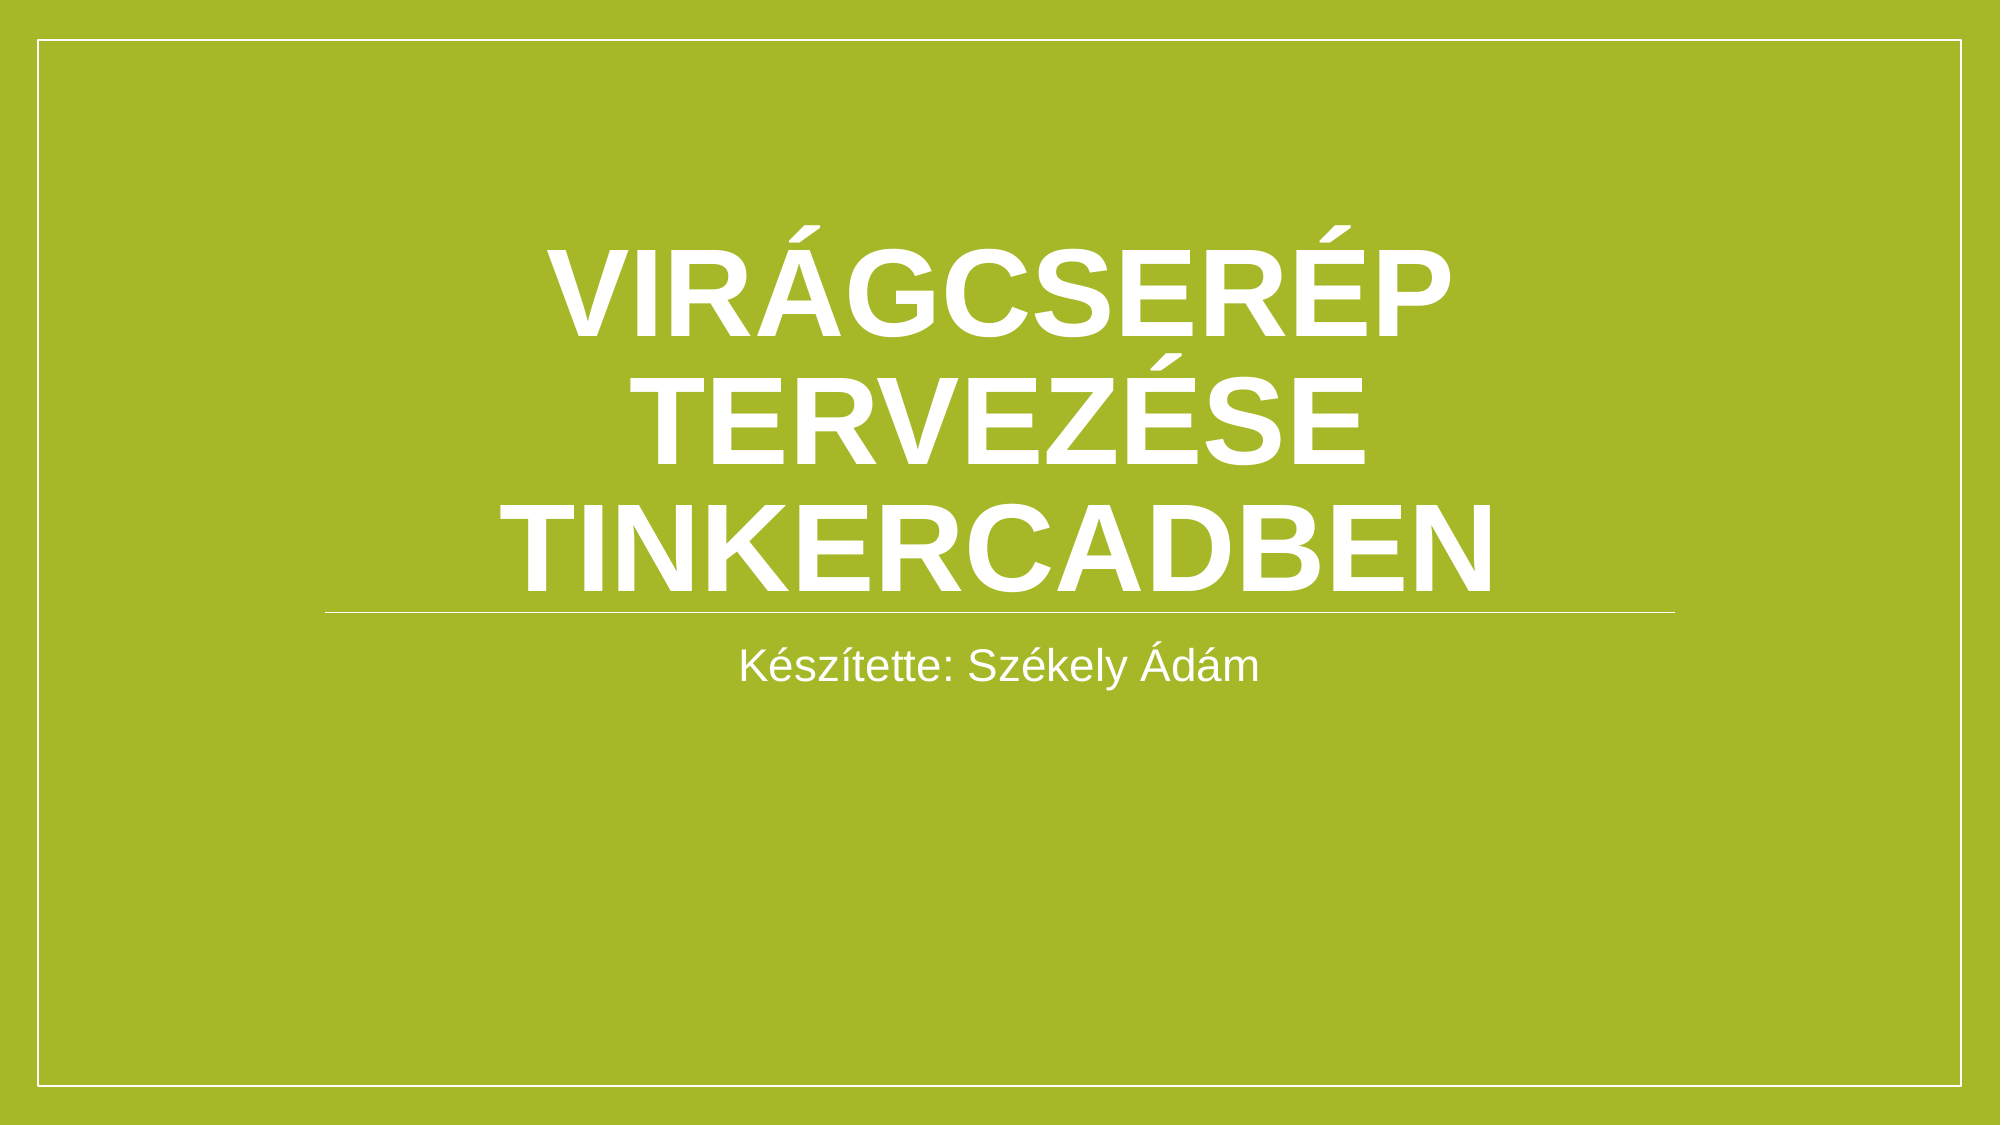

# Virágcserép TERVEZÉSE TINKERCADBEN
Készítette: Székely Ádám